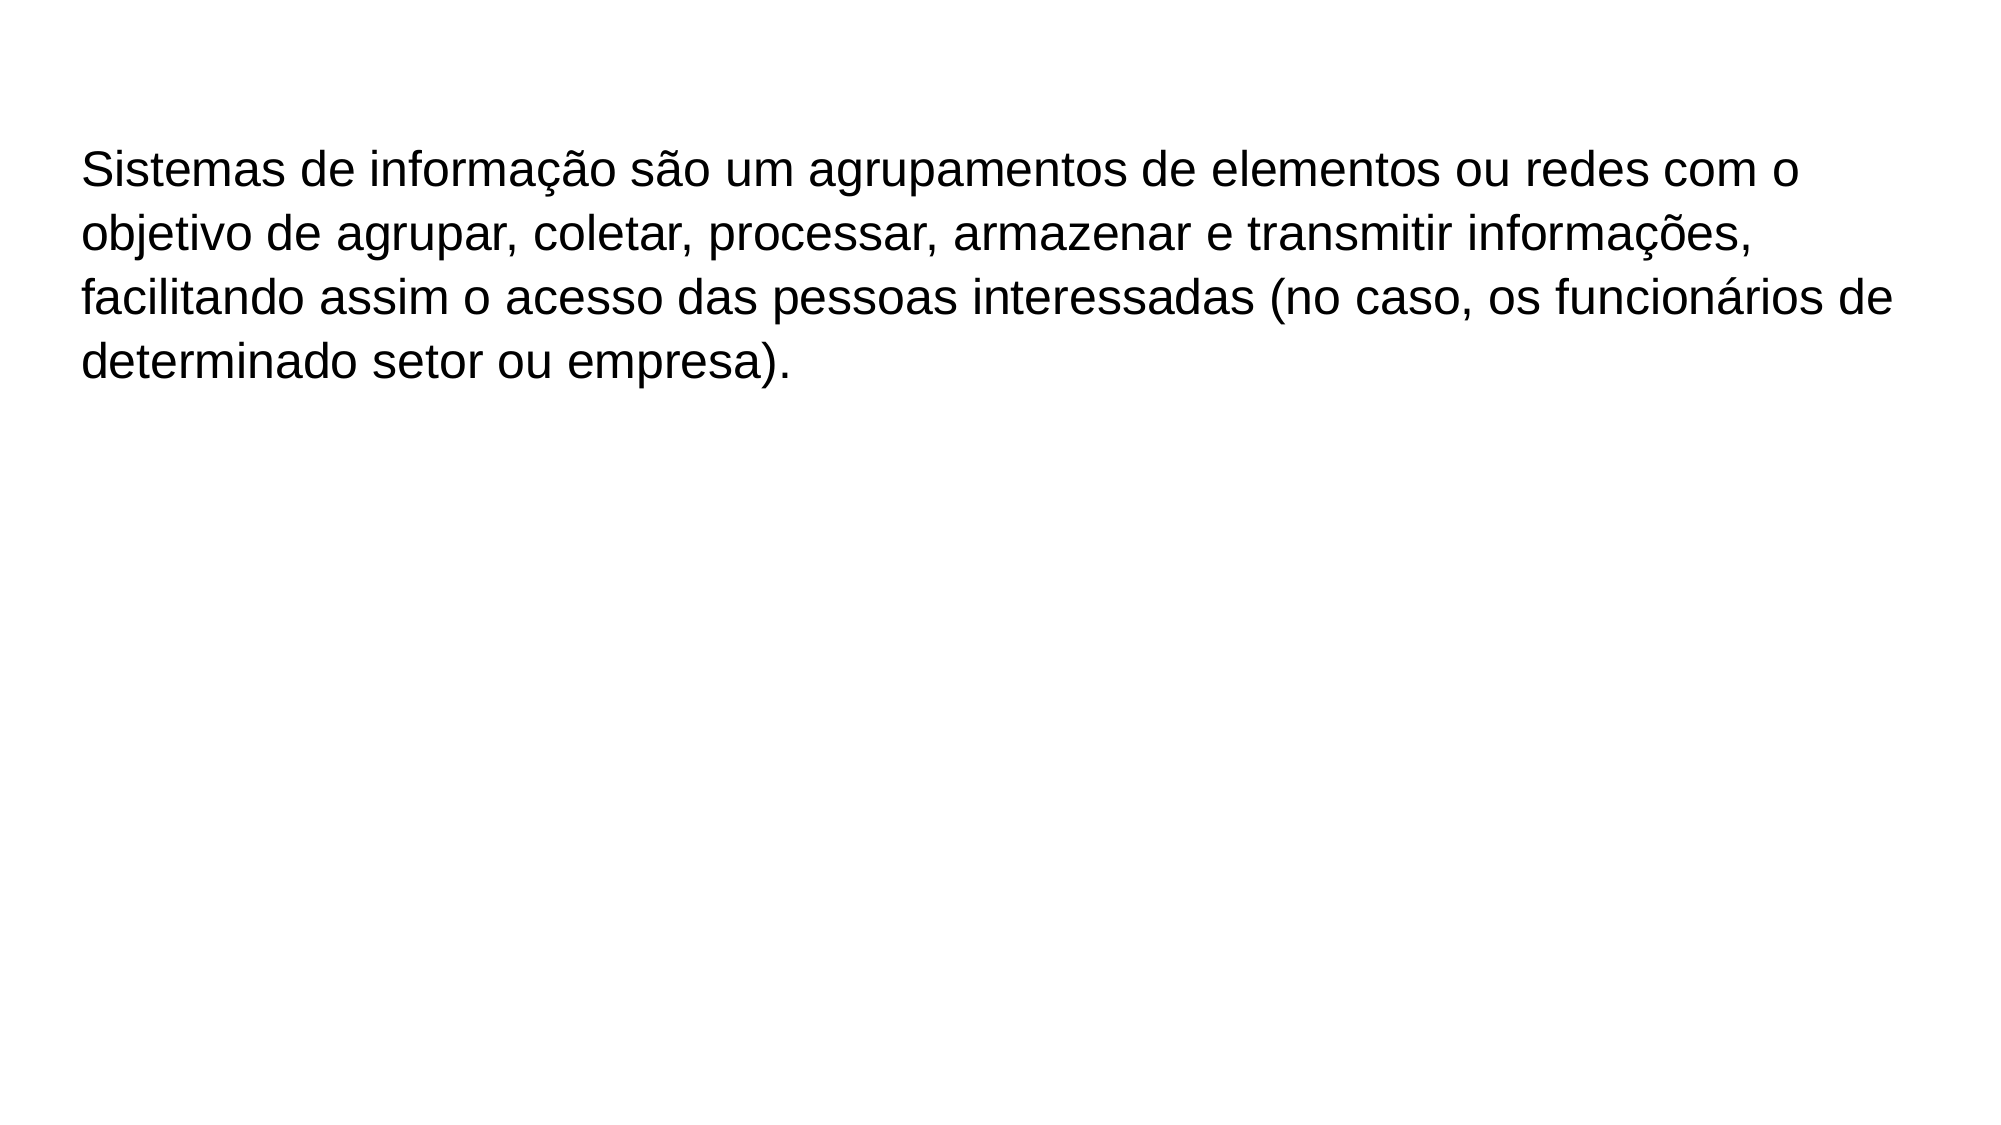

Sistemas de informação são um agrupamentos de elementos ou redes com o objetivo de agrupar, coletar, processar, armazenar e transmitir informações, facilitando assim o acesso das pessoas interessadas (no caso, os funcionários de determinado setor ou empresa).